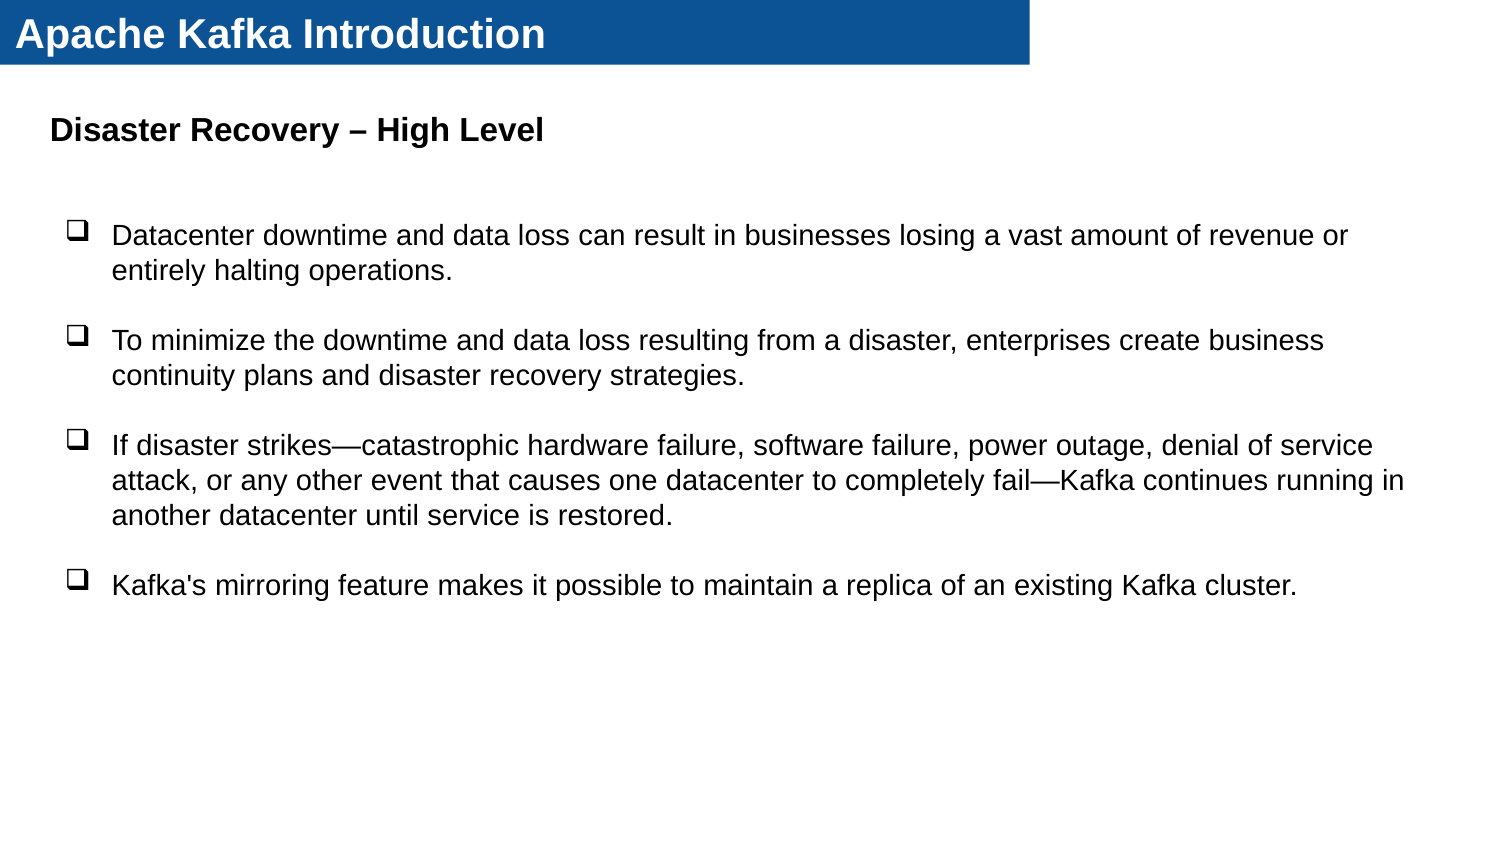

Apache Kafka Introduction

Disaster Recovery – High Level
Datacenter downtime and data loss can result in businesses losing a vast amount of revenue or entirely halting operations.

To minimize the downtime and data loss resulting from a disaster, enterprises create business continuity plans and disaster recovery strategies.

If disaster strikes—catastrophic hardware failure, software failure, power outage, denial of service attack, or any other event that causes one datacenter to completely fail—Kafka continues running in another datacenter until service is restored.

Kafka's mirroring feature makes it possible to maintain a replica of an existing Kafka cluster.